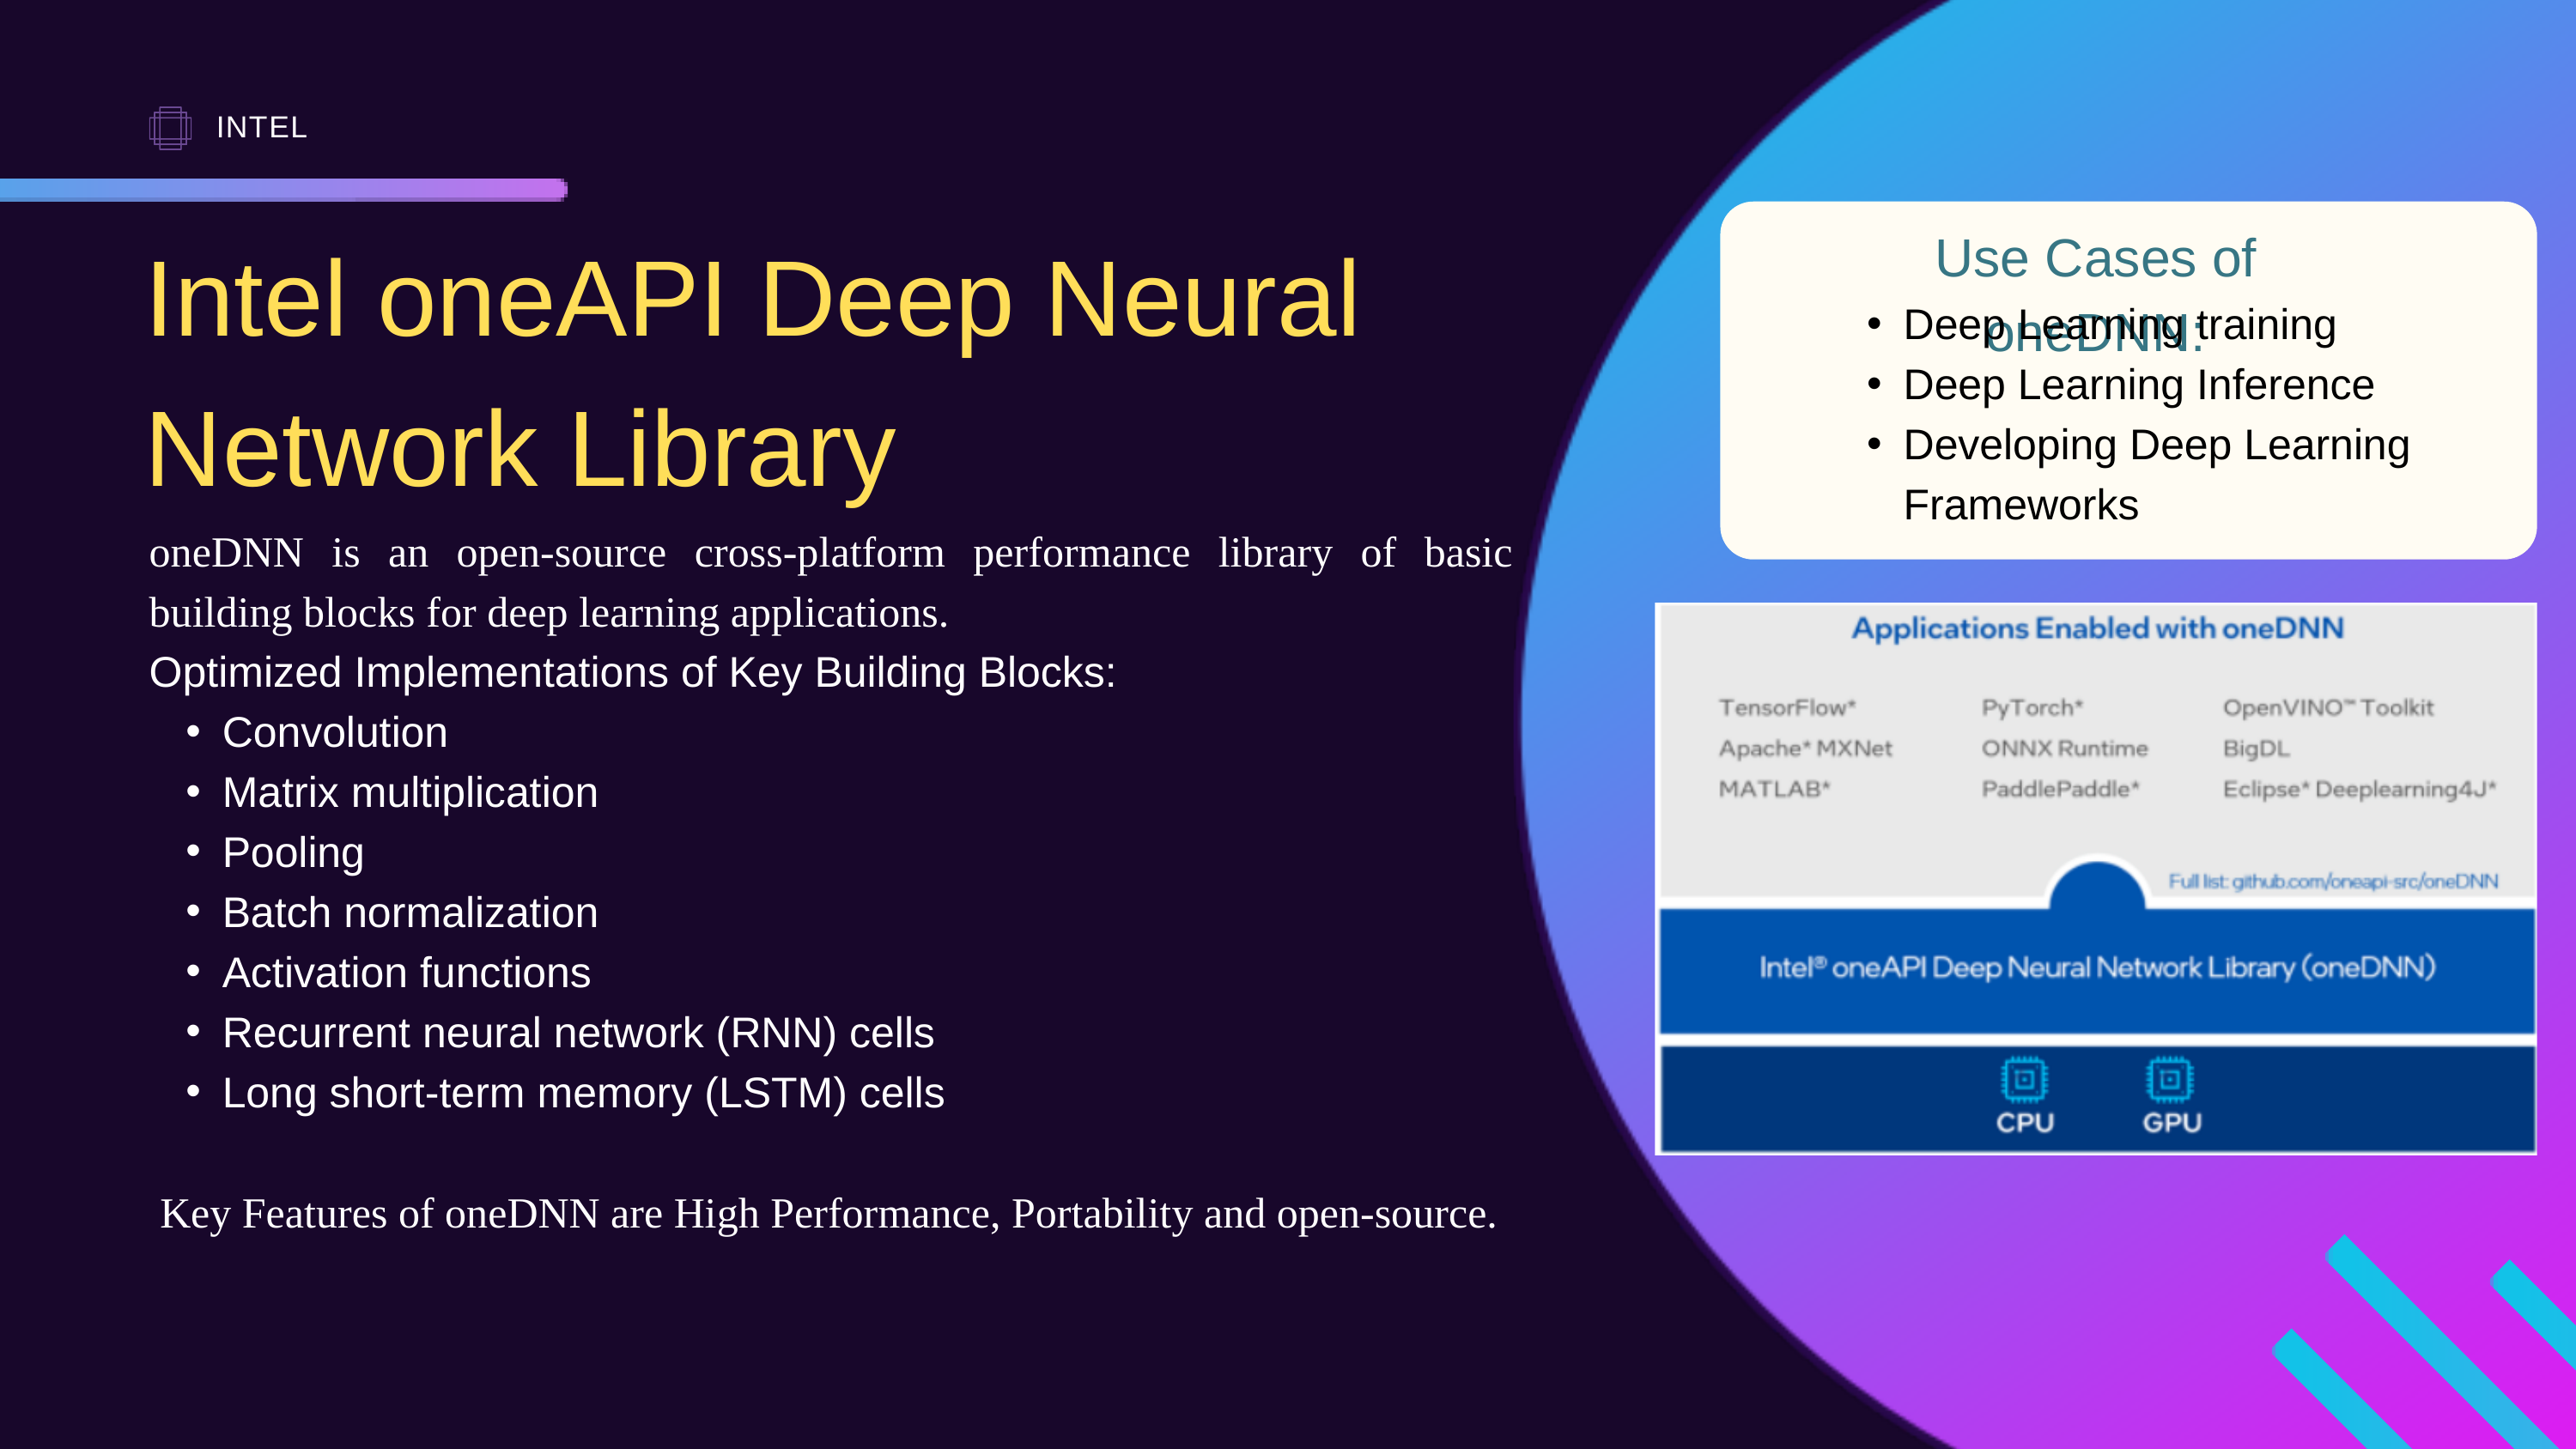

INTEL

Intel oneAPI Deep Neural Network Library
Use Cases of oneDNN:
Deep Learning training
Deep Learning Inference
Developing Deep Learning Frameworks
oneDNN is an open-source cross-platform performance library of basic building blocks for deep learning applications.
Optimized Implementations of Key Building Blocks:
Convolution
Matrix multiplication
Pooling
Batch normalization
Activation functions
Recurrent neural network (RNN) cells
Long short-term memory (LSTM) cells

 Key Features of oneDNN are High Performance, Portability and open-source.